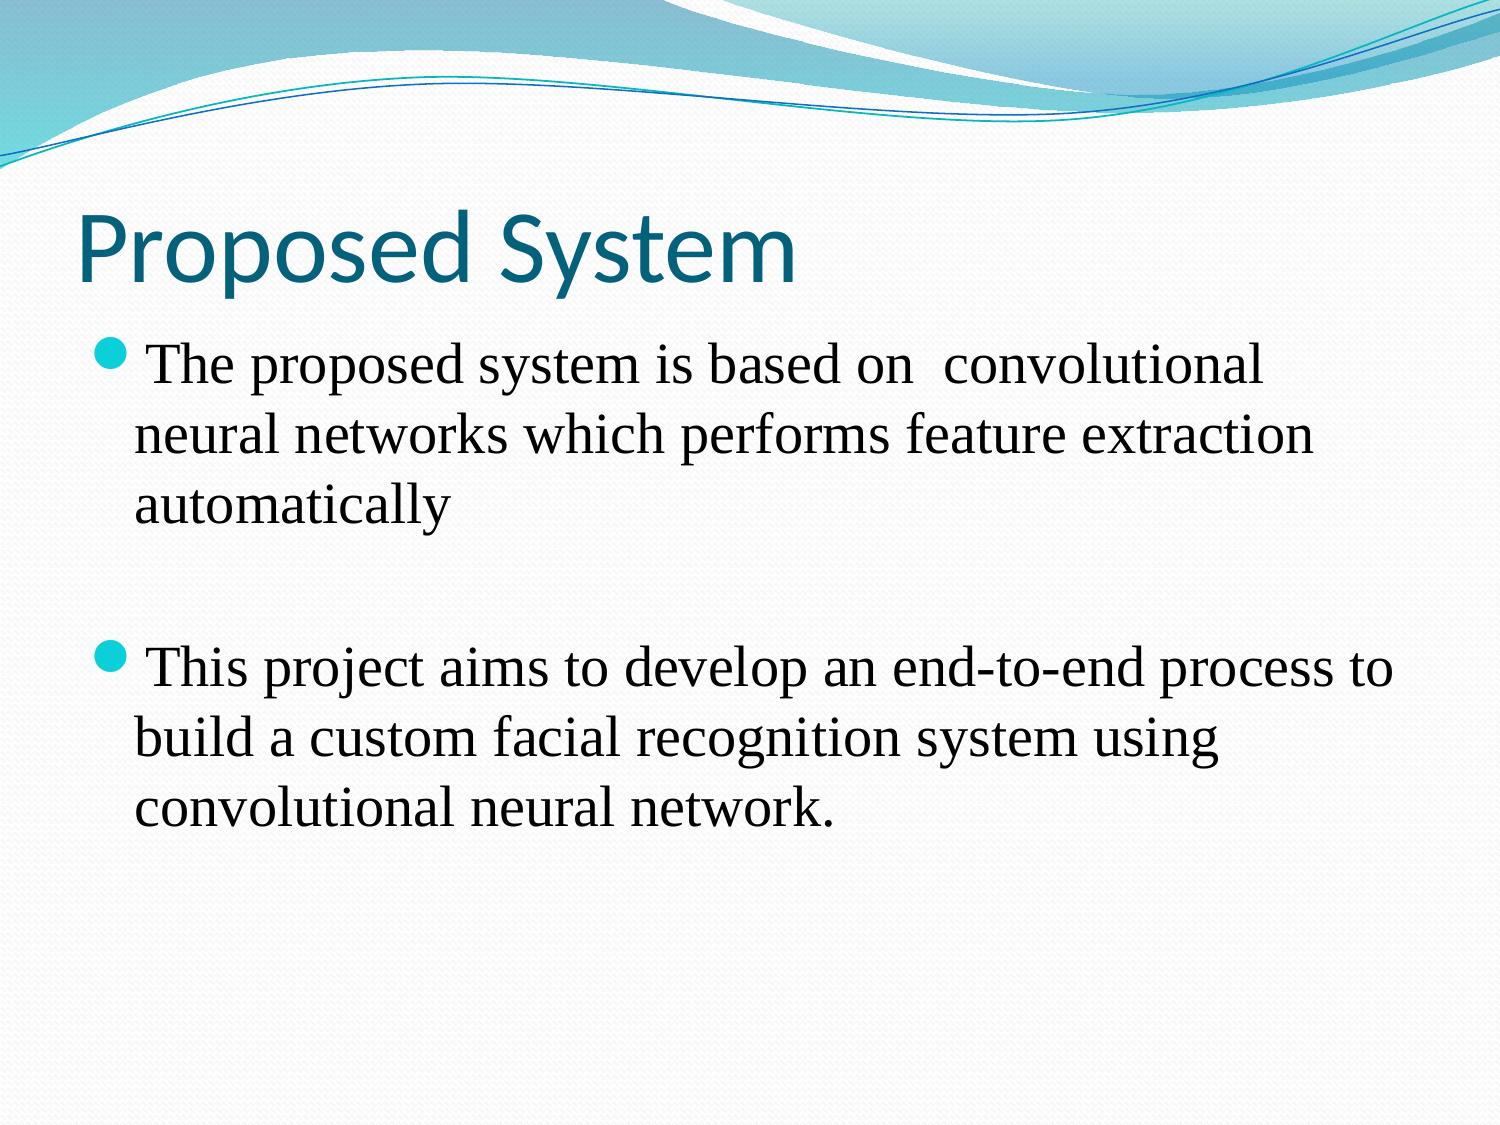

# Proposed System
The proposed system is based on  convolutional neural networks which performs feature extraction automatically

This project aims to develop an end-to-end process to build a custom facial recognition system using convolutional neural network.